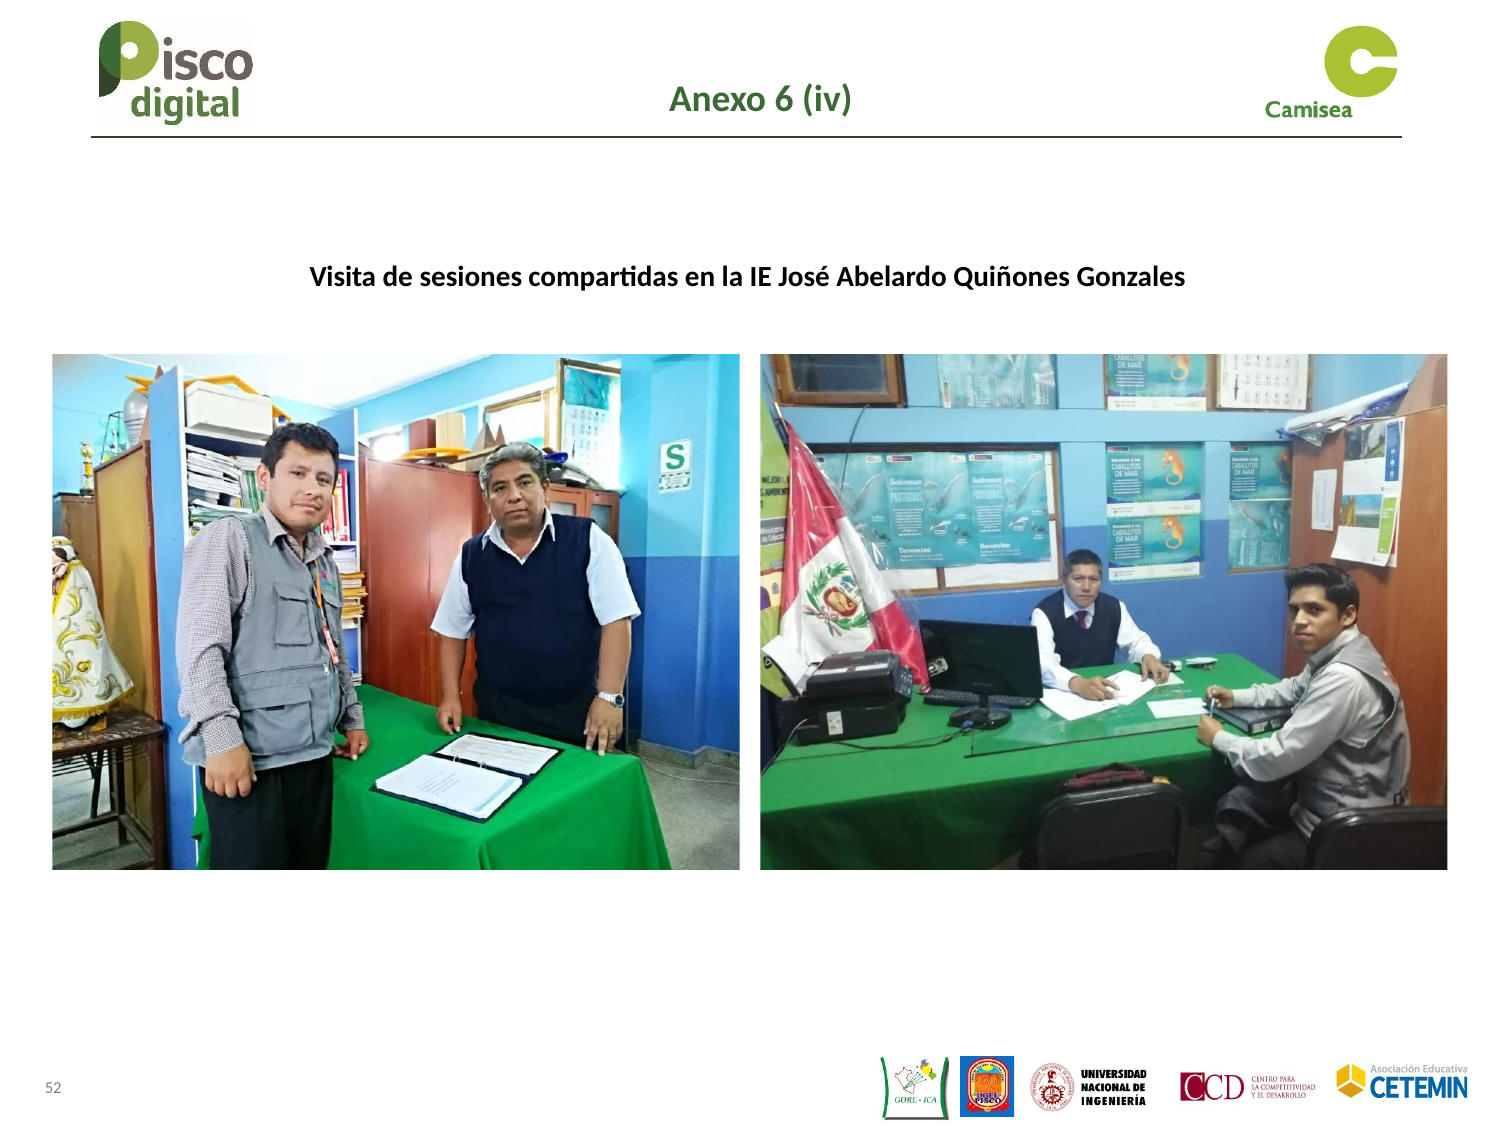

Anexo 6 (iv)

Visita de sesiones compartidas en la IE José Abelardo Quiñones Gonzales

52